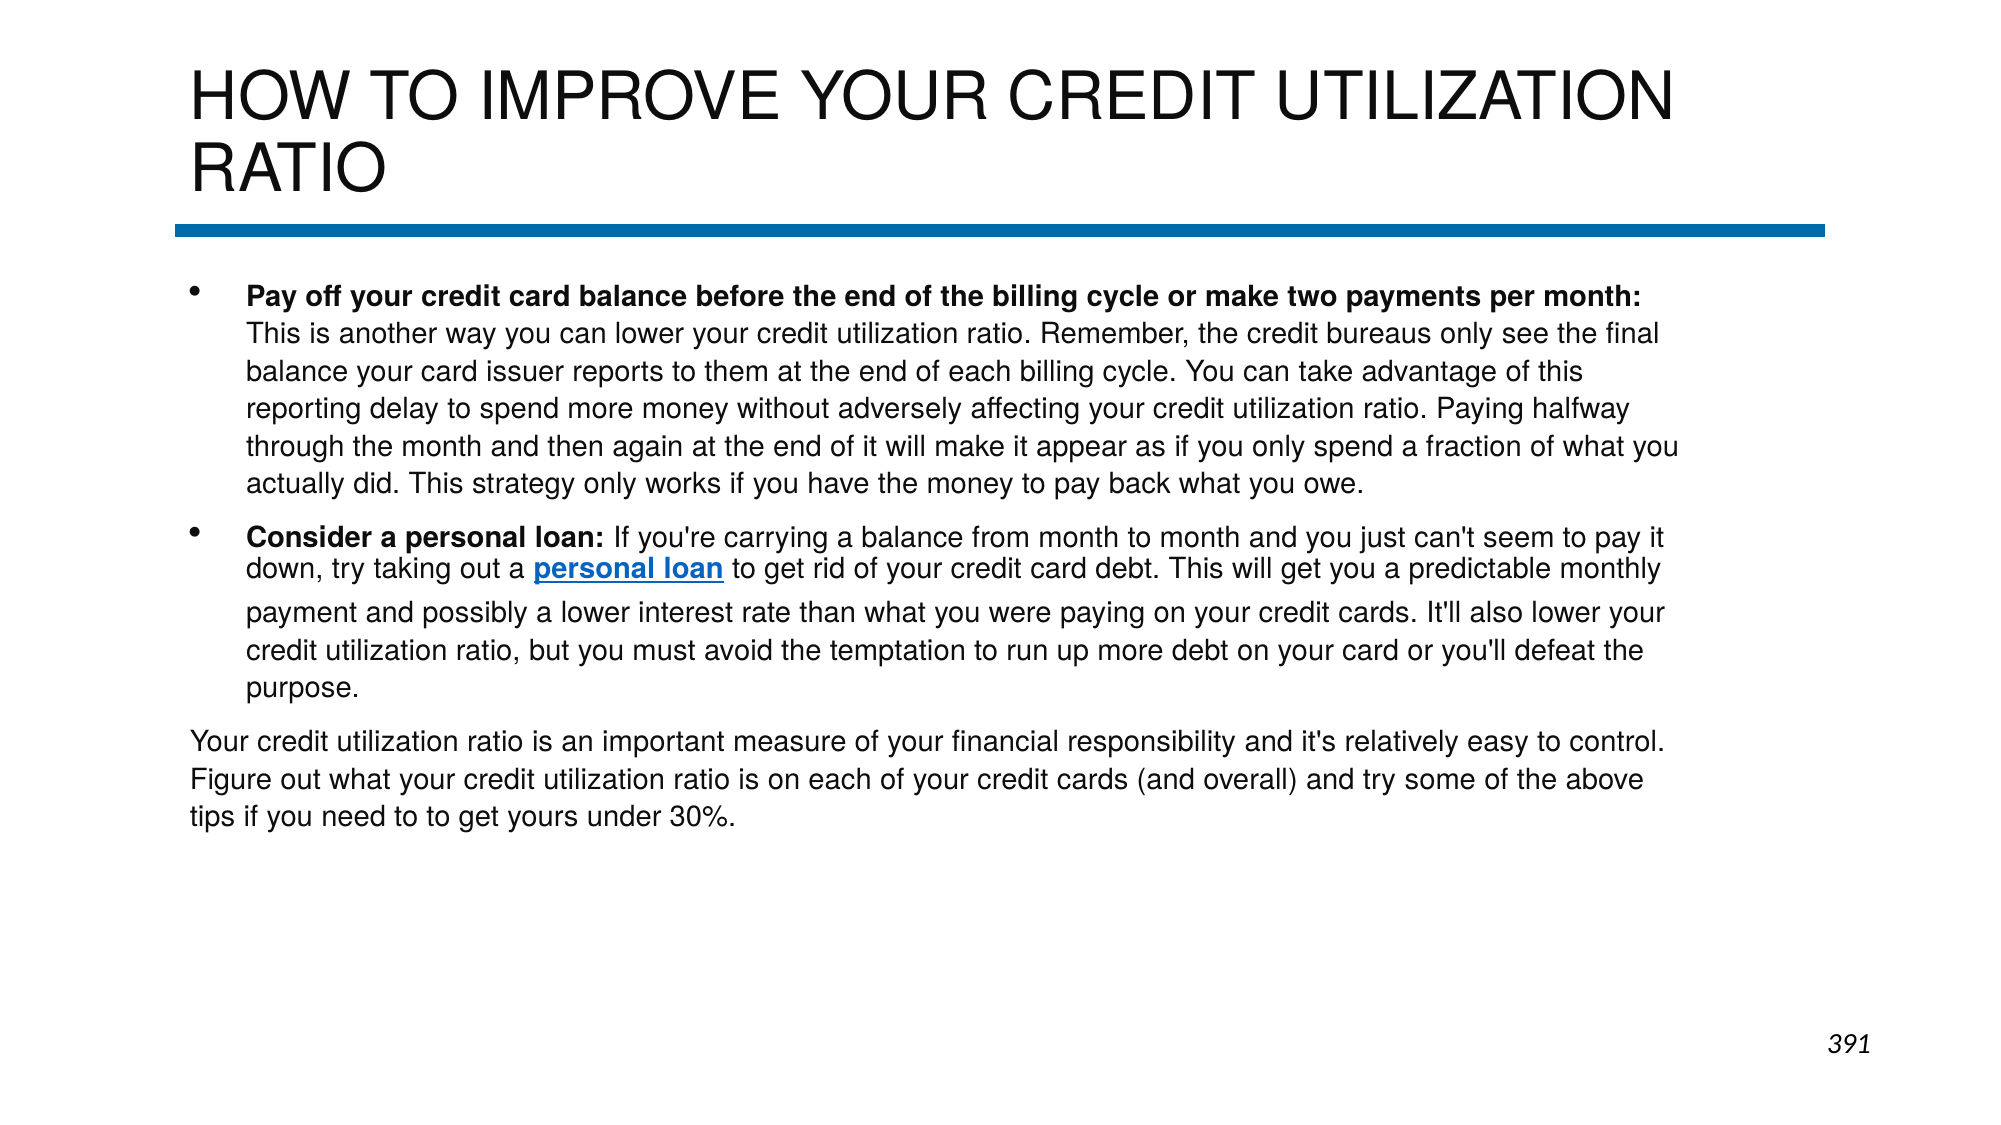

# How to improve your credit utilization ratio
Pay off your credit card balance before the end of the billing cycle or make two payments per month: This is another way you can lower your credit utilization ratio. Remember, the credit bureaus only see the final balance your card issuer reports to them at the end of each billing cycle. You can take advantage of this reporting delay to spend more money without adversely affecting your credit utilization ratio. Paying halfway through the month and then again at the end of it will make it appear as if you only spend a fraction of what you actually did. This strategy only works if you have the money to pay back what you owe.
Consider a personal loan: If you're carrying a balance from month to month and you just can't seem to pay it down, try taking out a personal loan to get rid of your credit card debt. This will get you a predictable monthly payment and possibly a lower interest rate than what you were paying on your credit cards. It'll also lower your credit utilization ratio, but you must avoid the temptation to run up more debt on your card or you'll defeat the purpose.
Your credit utilization ratio is an important measure of your financial responsibility and it's relatively easy to control. Figure out what your credit utilization ratio is on each of your credit cards (and overall) and try some of the above tips if you need to to get yours under 30%.